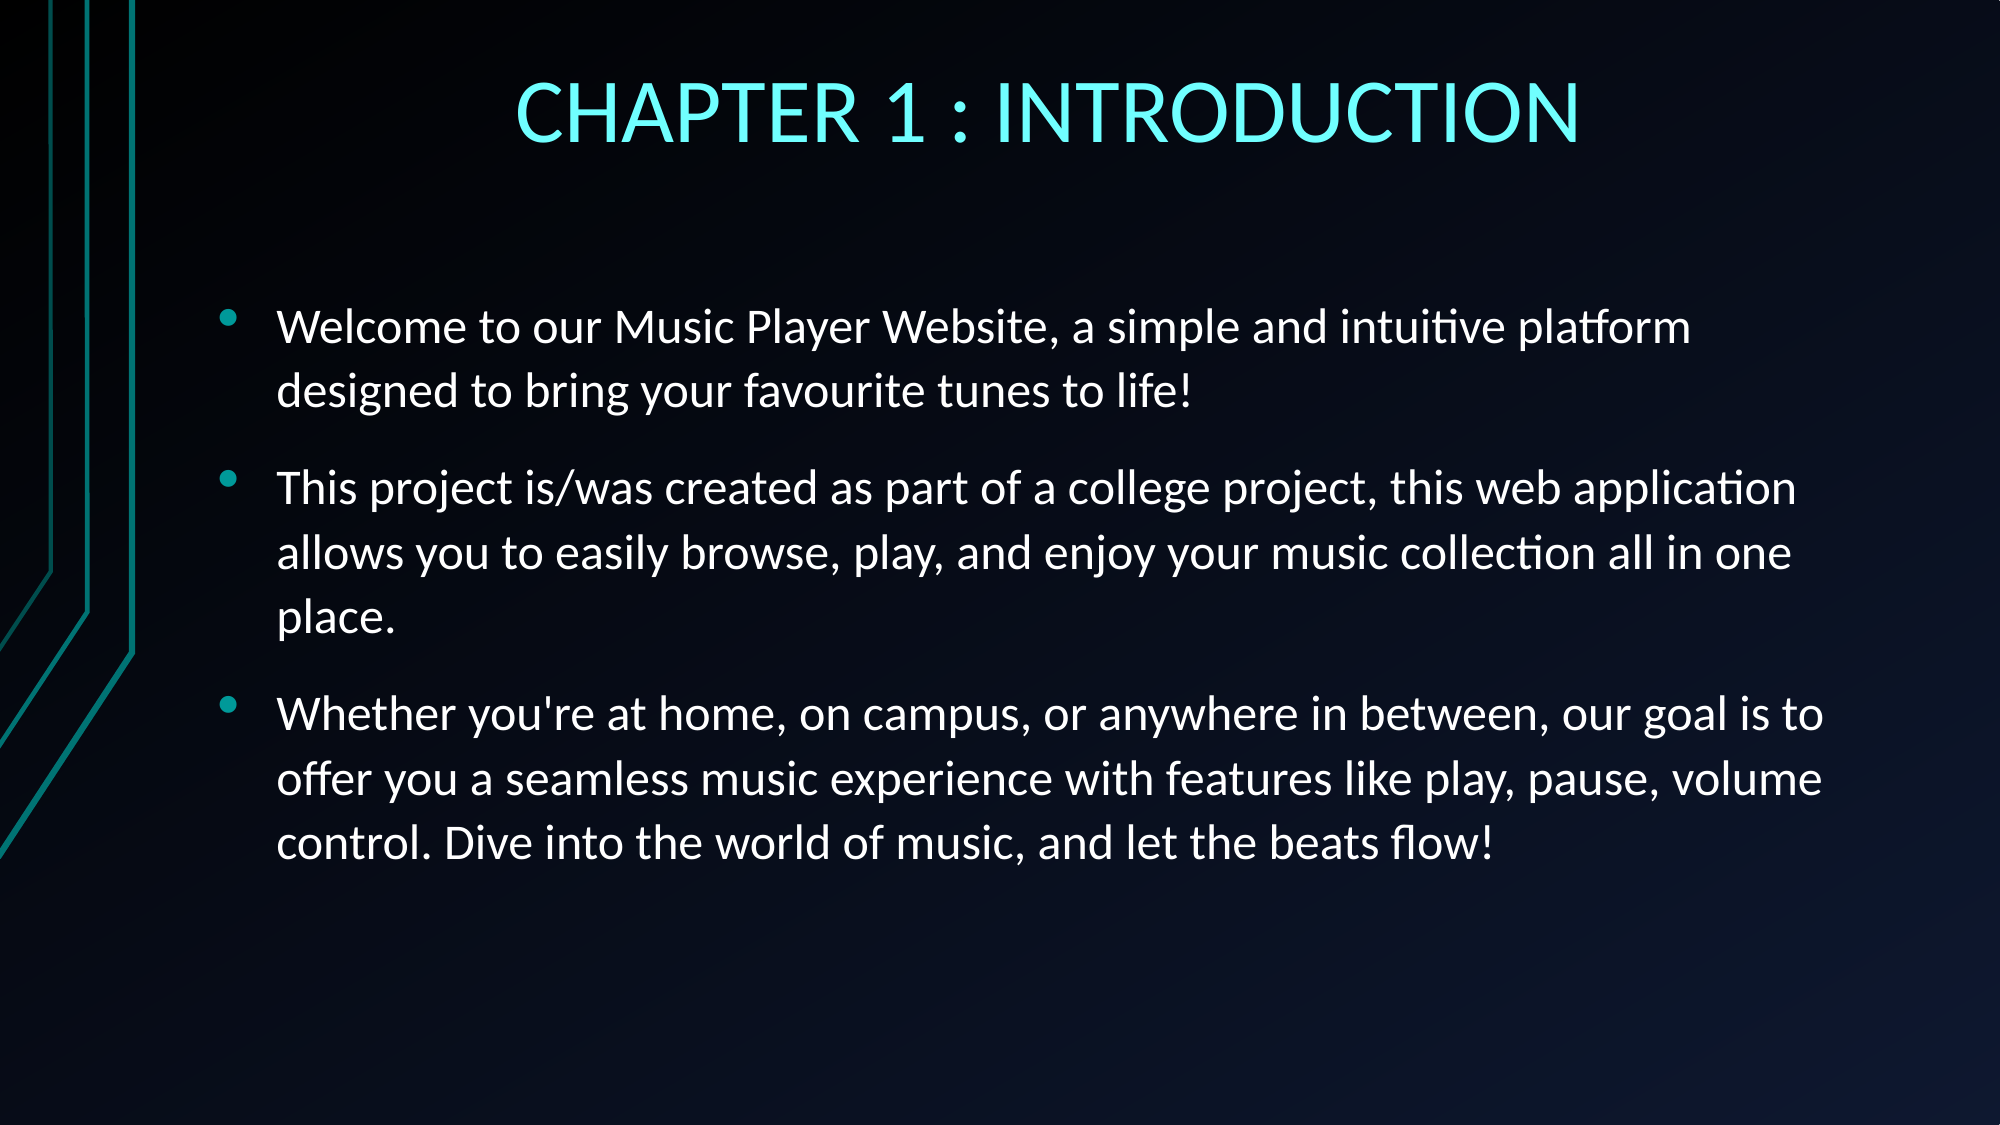

# CHAPTER 1 : INTRODUCTION
Welcome to our Music Player Website, a simple and intuitive platform designed to bring your favourite tunes to life!
This project is/was created as part of a college project, this web application allows you to easily browse, play, and enjoy your music collection all in one place.
Whether you're at home, on campus, or anywhere in between, our goal is to offer you a seamless music experience with features like play, pause, volume control. Dive into the world of music, and let the beats flow!